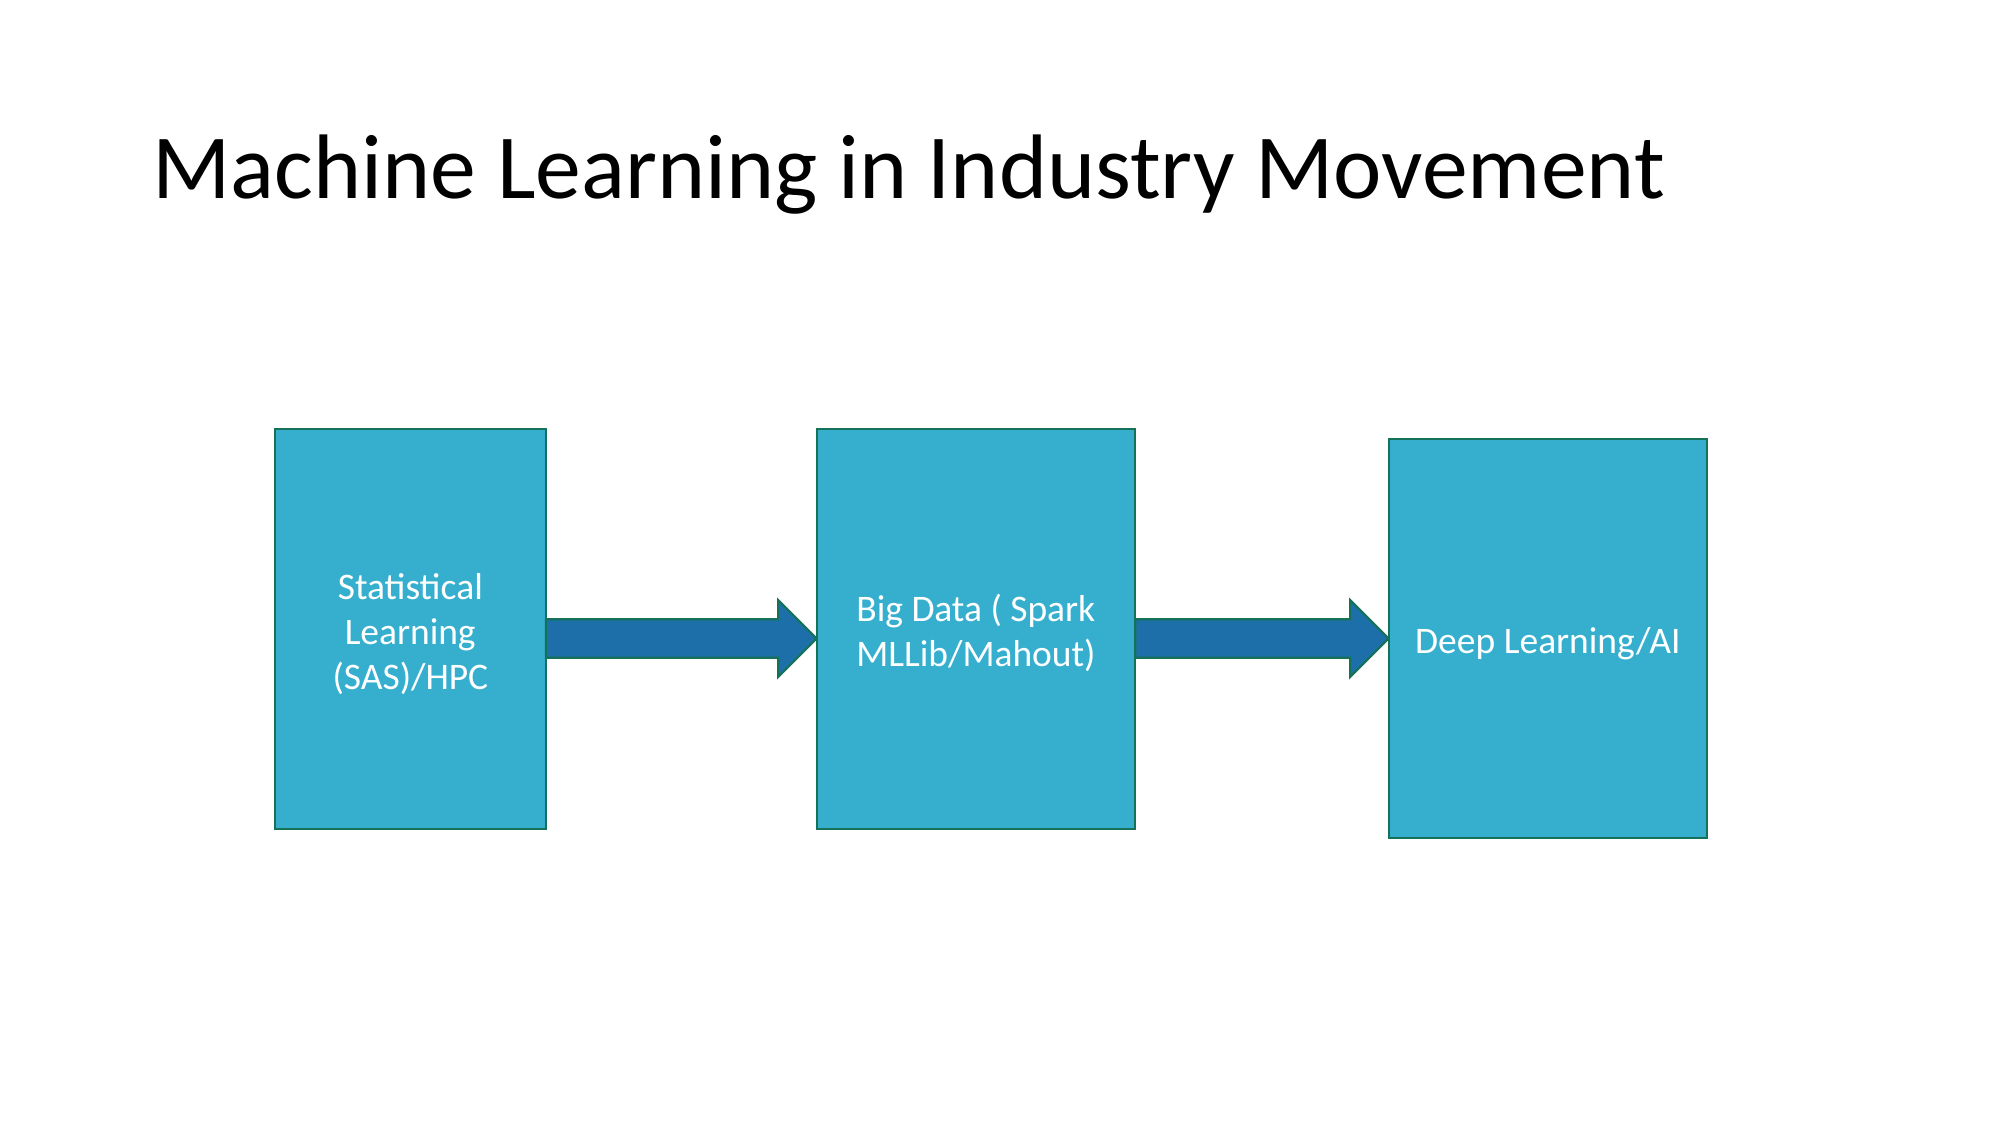

# Machine Learning in Industry Movement
Statistical Learning (SAS)/HPC
Big Data ( Spark MLLib/Mahout)
Deep Learning/AI